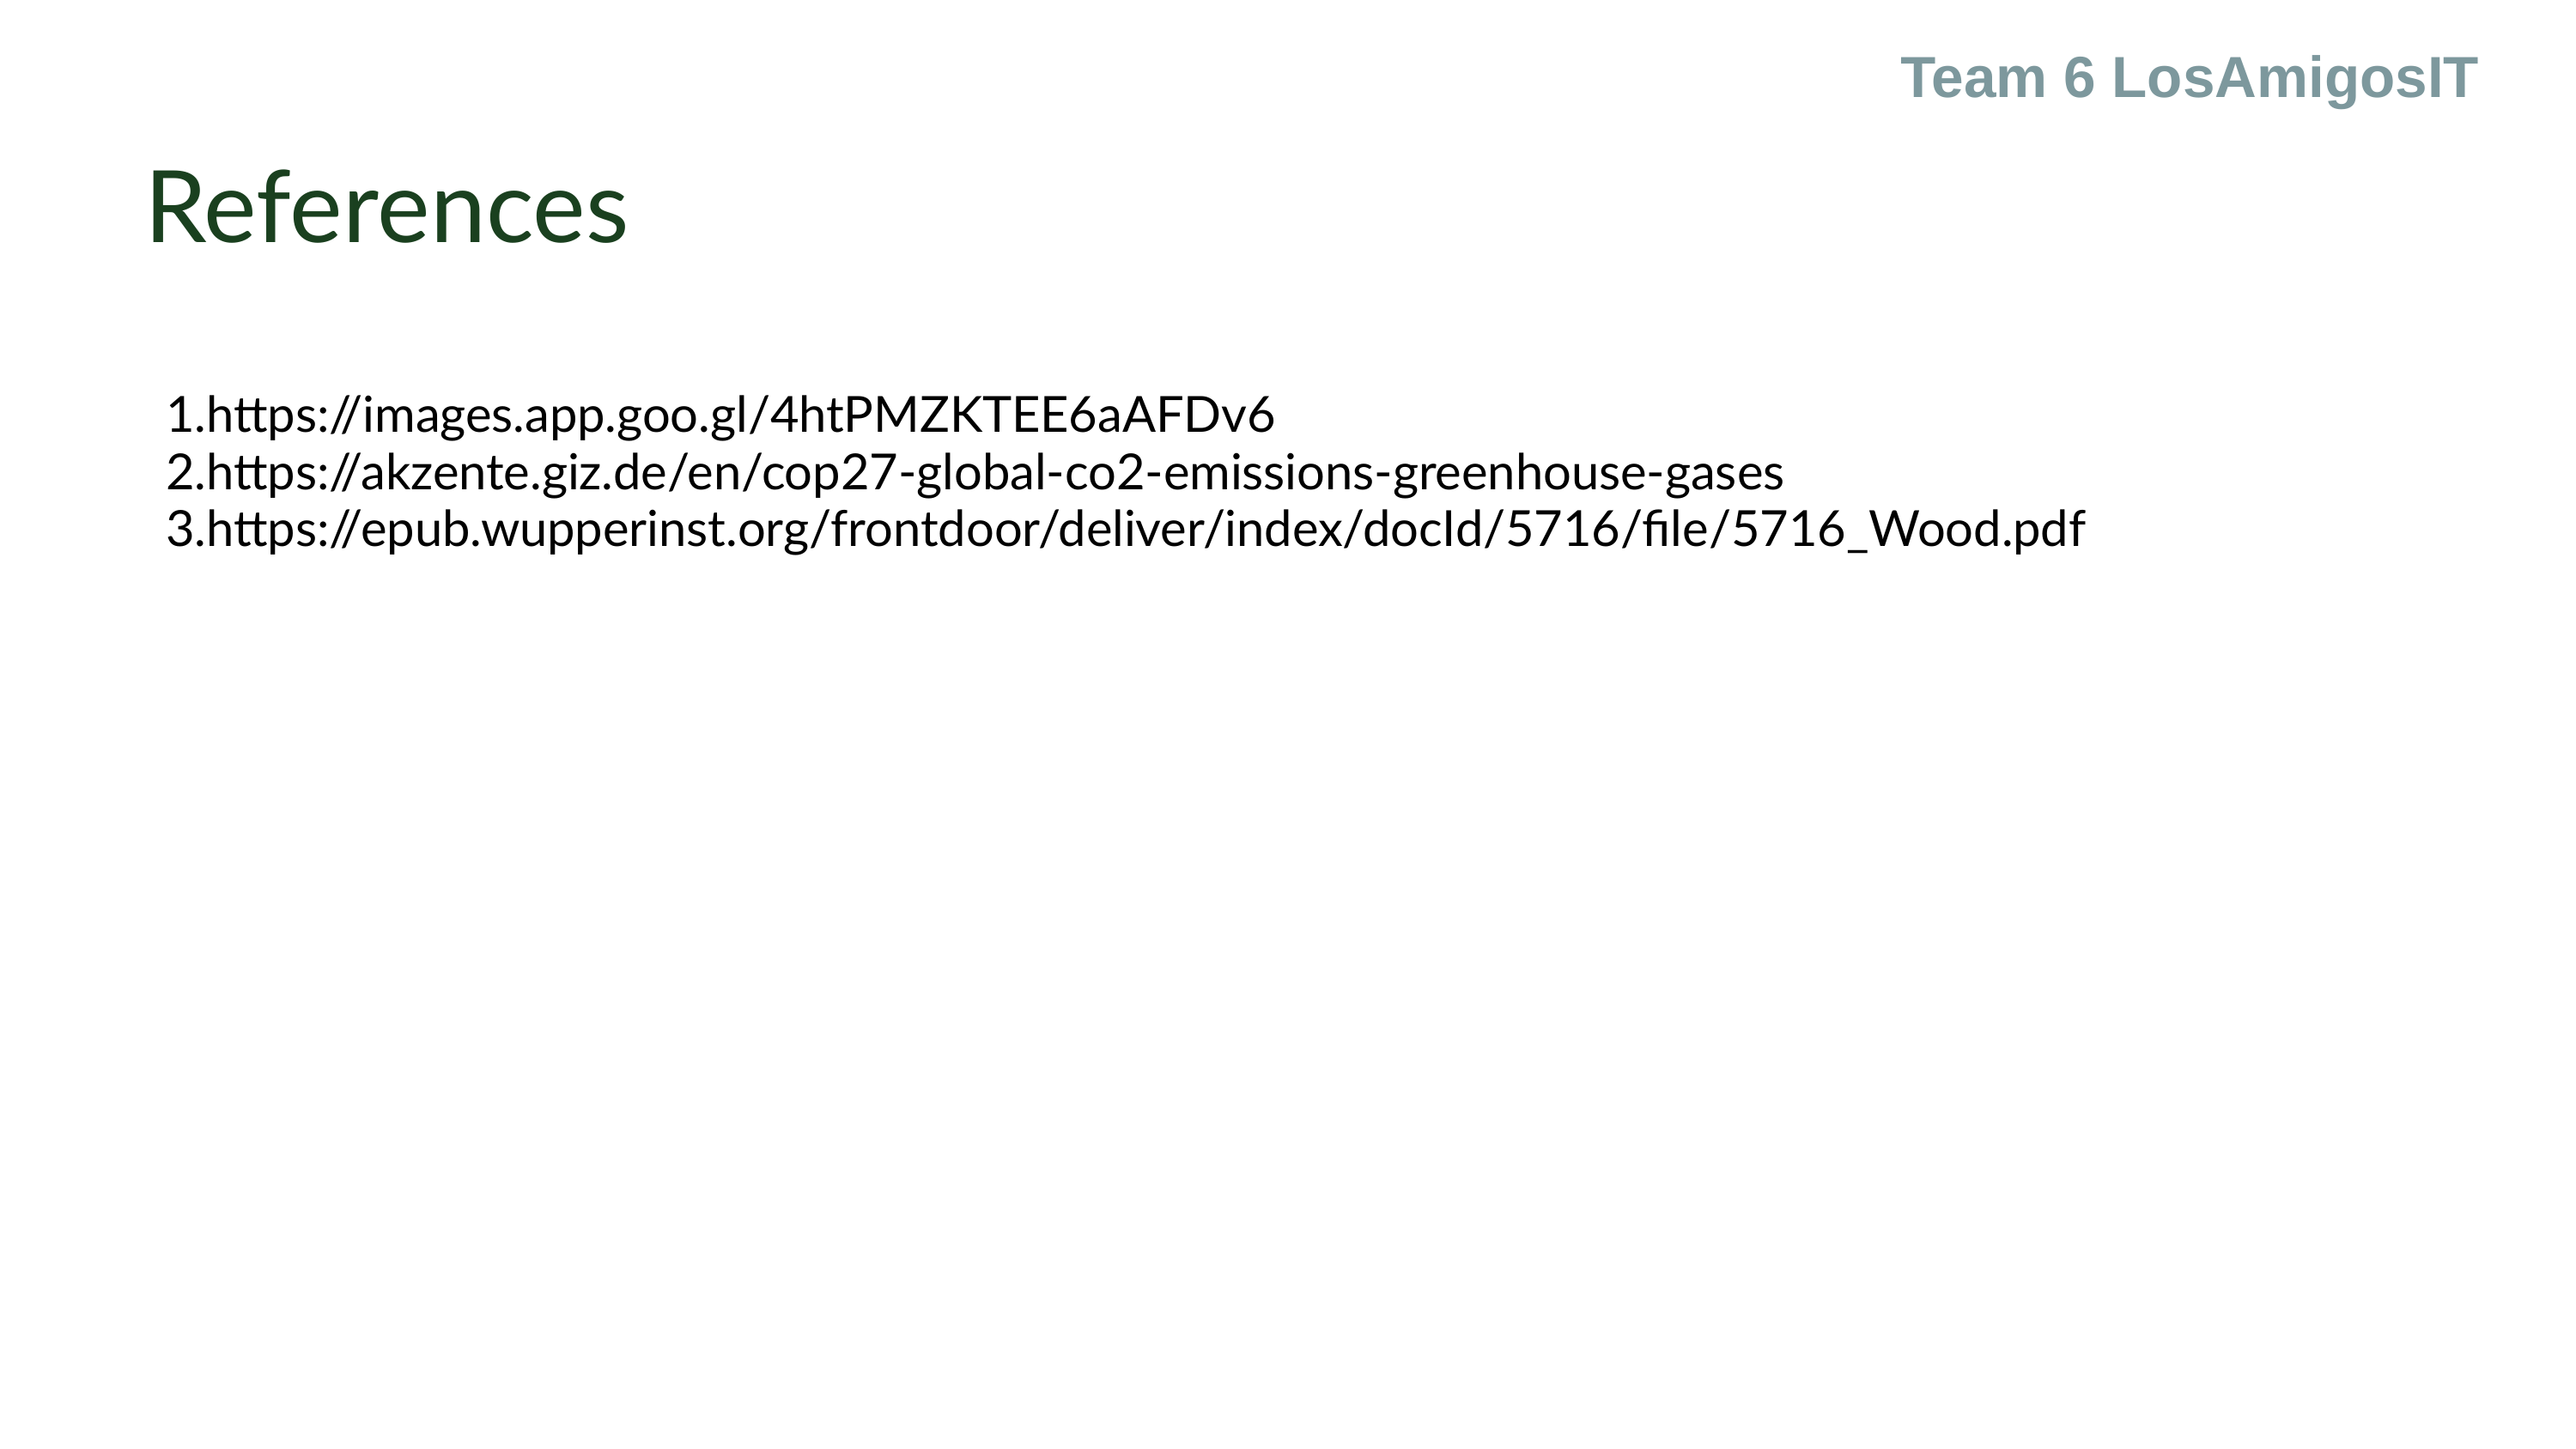

Team 6 LosAmigosIT
References
1.https://images.app.goo.gl/4htPMZKTEE6aAFDv6
2.https://akzente.giz.de/en/cop27-global-co2-emissions-greenhouse-gases
3.https://epub.wupperinst.org/frontdoor/deliver/index/docId/5716/file/5716_Wood.pdf